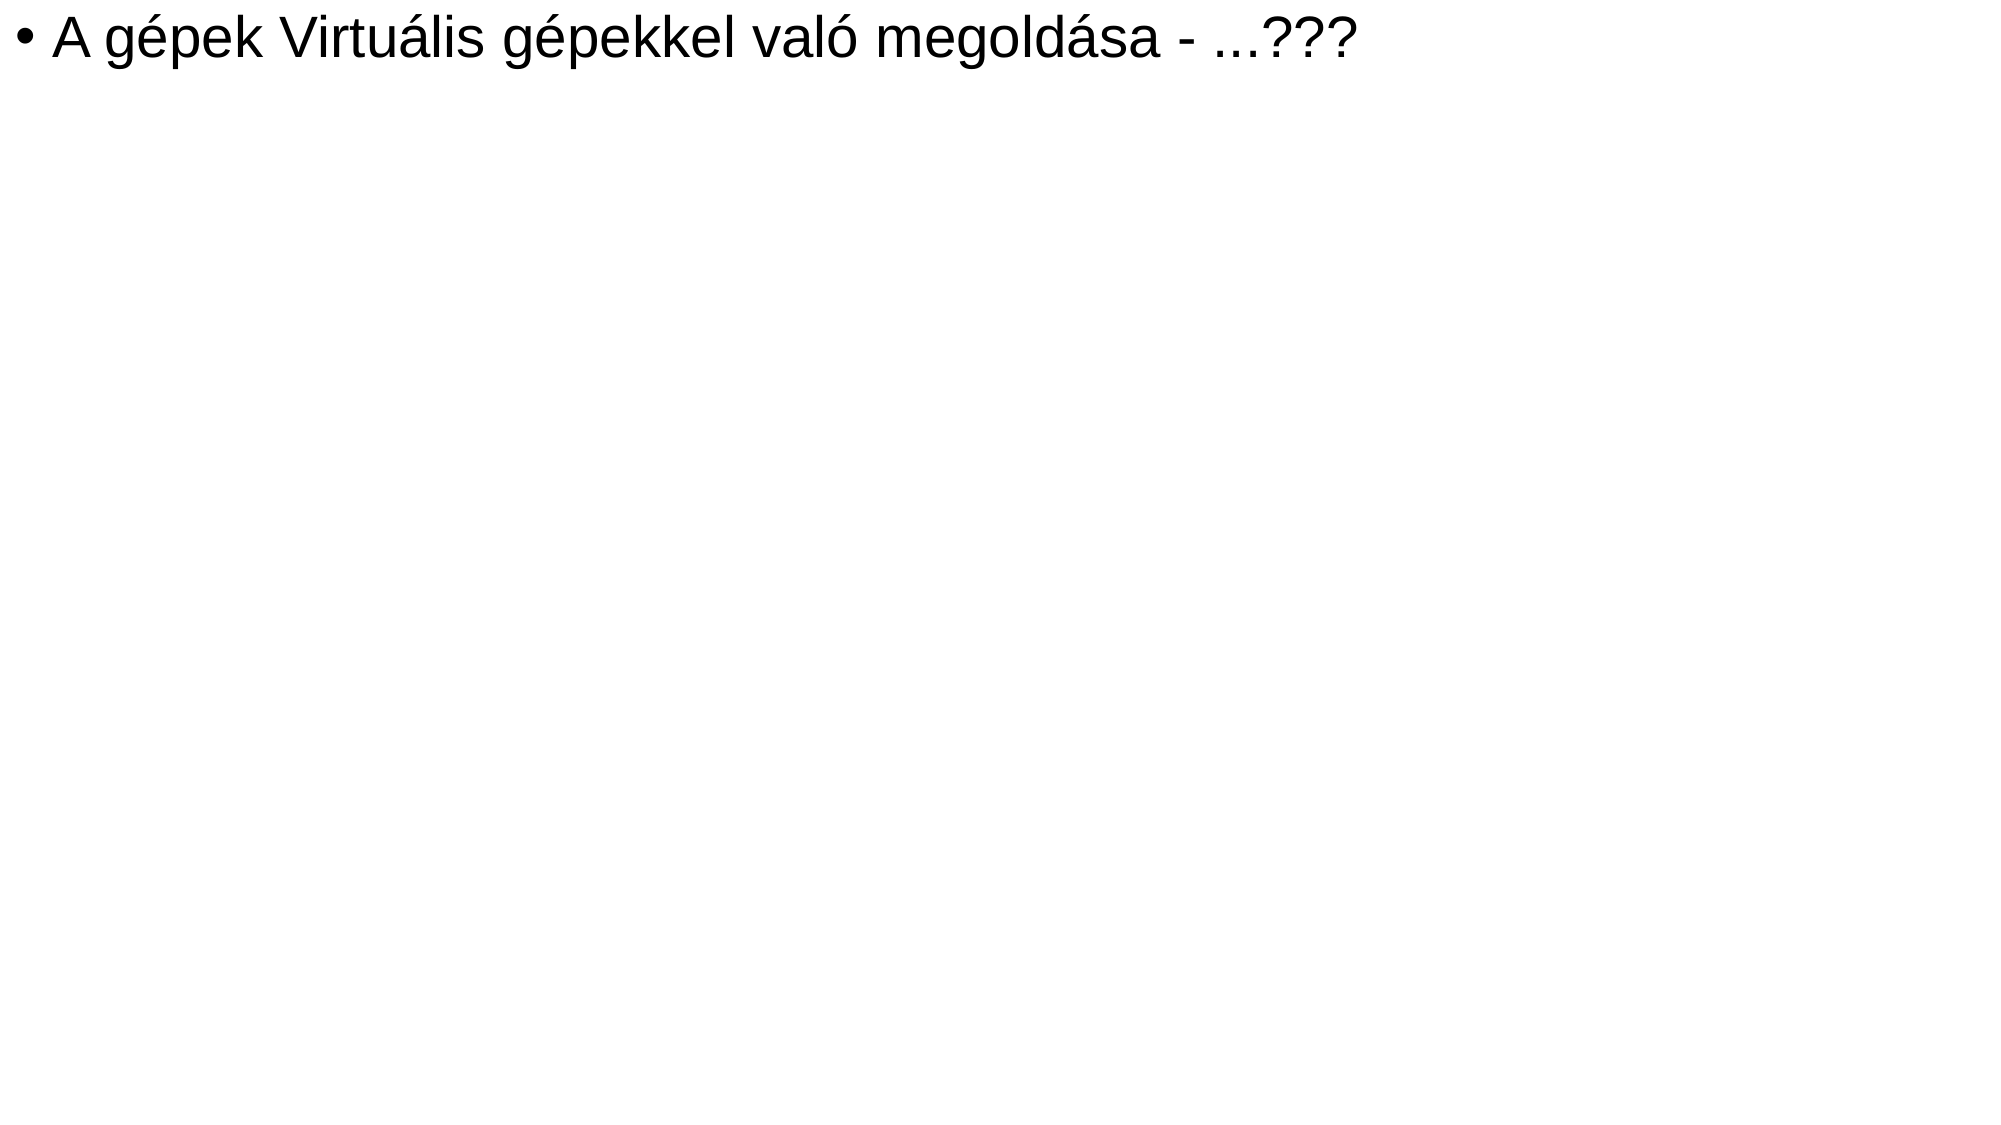

A gépek Virtuális gépekkel való megoldása - ...???